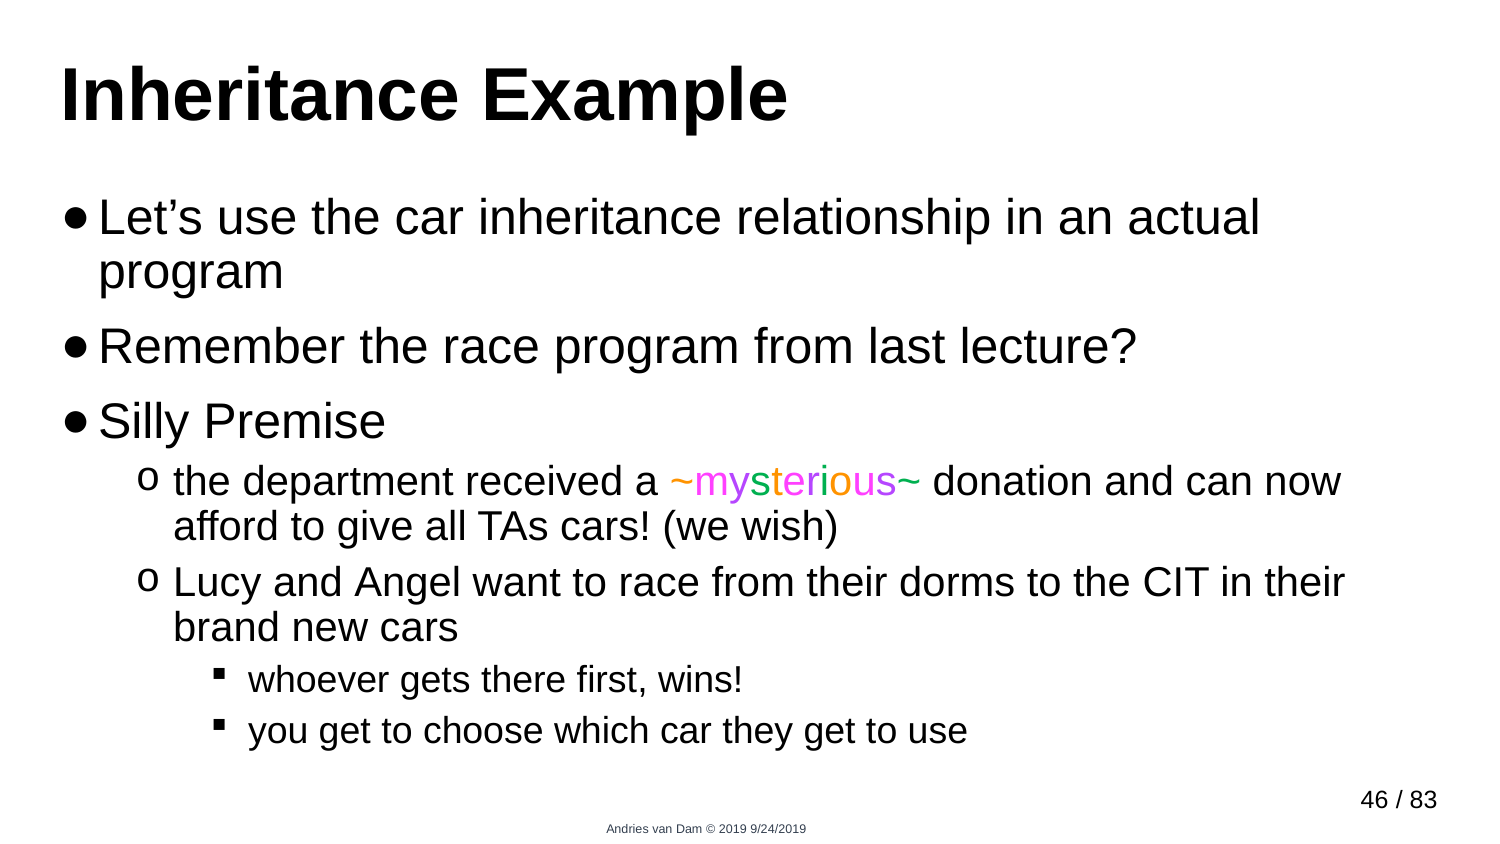

# Inheritance Example
Let’s use the car inheritance relationship in an actual program
Remember the race program from last lecture?
Silly Premise
the department received a ~mysterious~ donation and can now afford to give all TAs cars! (we wish)
Lucy and Angel want to race from their dorms to the CIT in their brand new cars
whoever gets there first, wins!
you get to choose which car they get to use